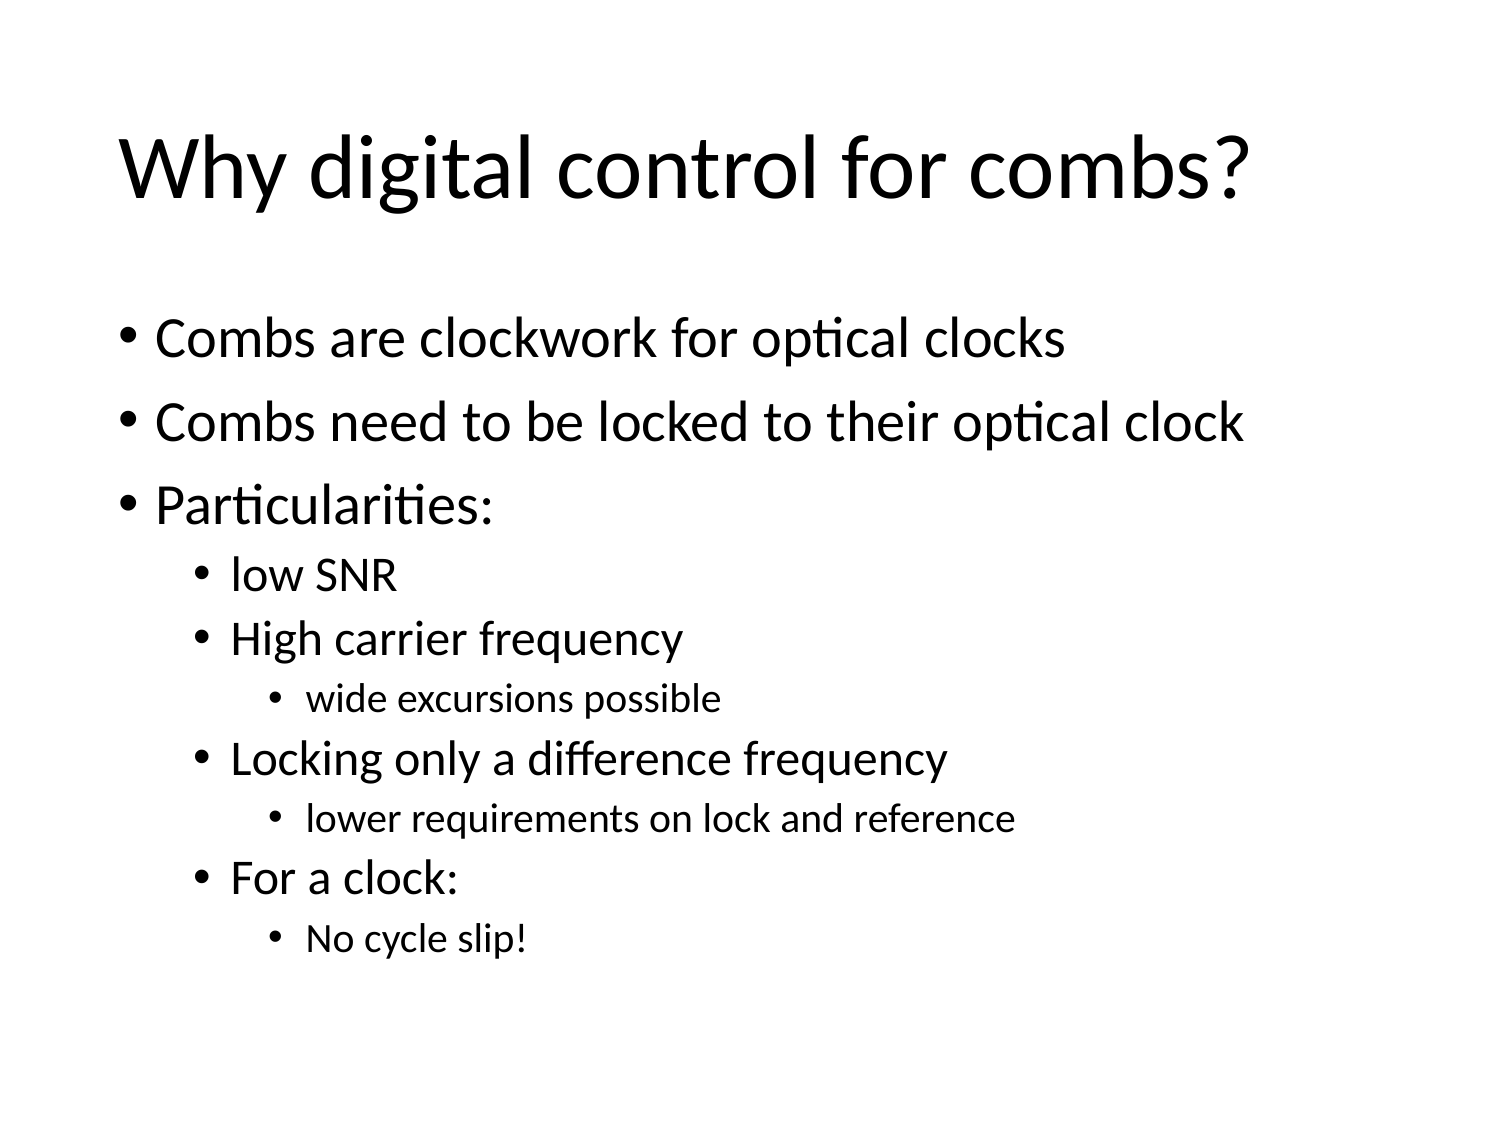

# Why digital control for combs?
Combs are clockwork for optical clocks
Combs need to be locked to their optical clock
Particularities:
low SNR
High carrier frequency
wide excursions possible
Locking only a difference frequency
lower requirements on lock and reference
For a clock:
No cycle slip!